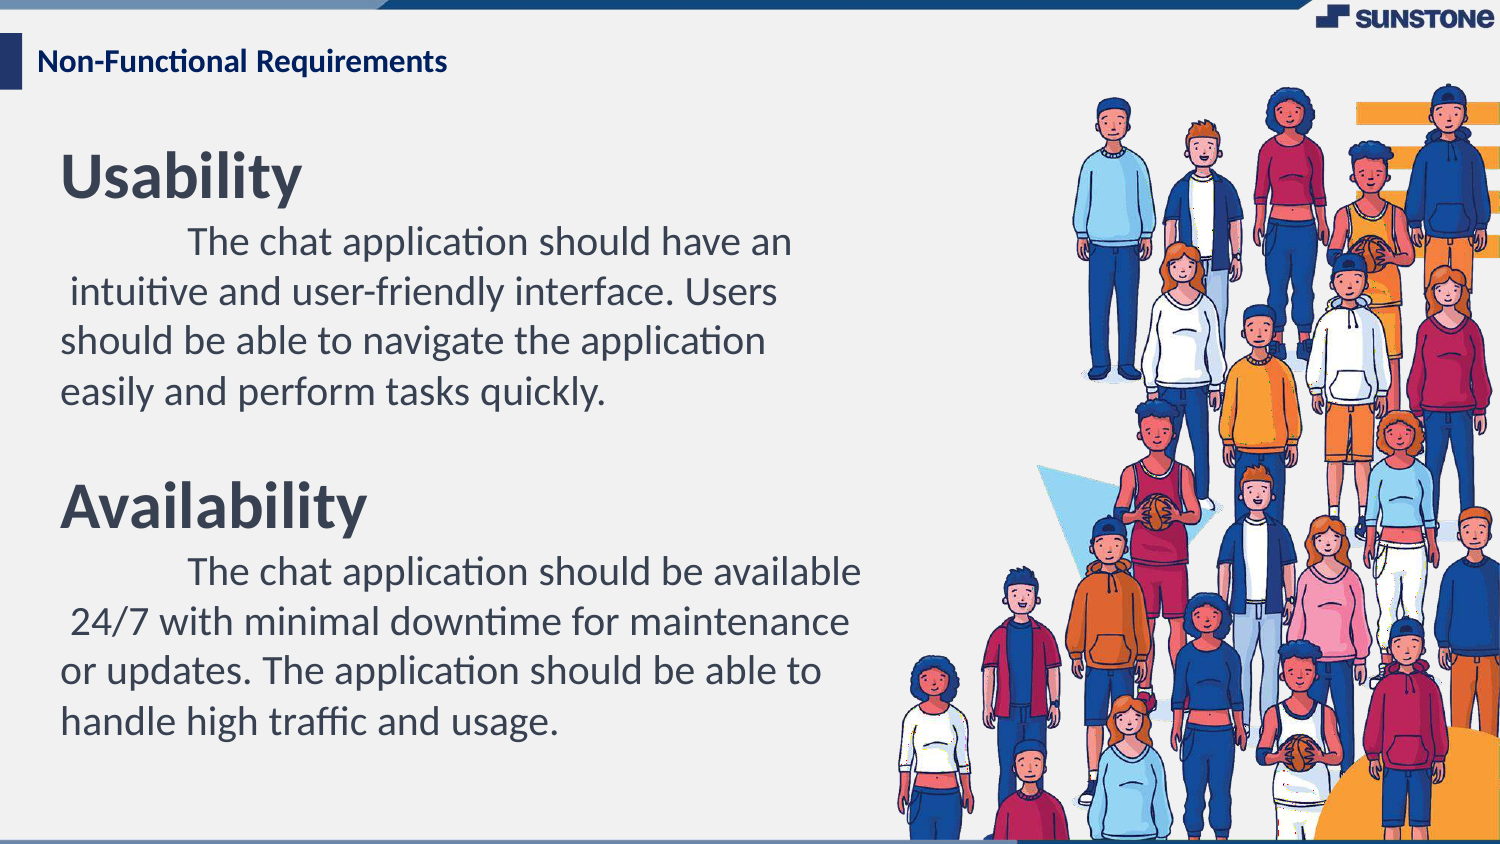

Non-Functional Requirements
# Usability
The chat application should have an  intuitive and user-friendly interface. Users  should be able to navigate the application  easily and perform tasks quickly.
Availability
The chat application should be available  24/7 with minimal downtime for maintenance  or updates. The application should be able to  handle high traffic and usage.